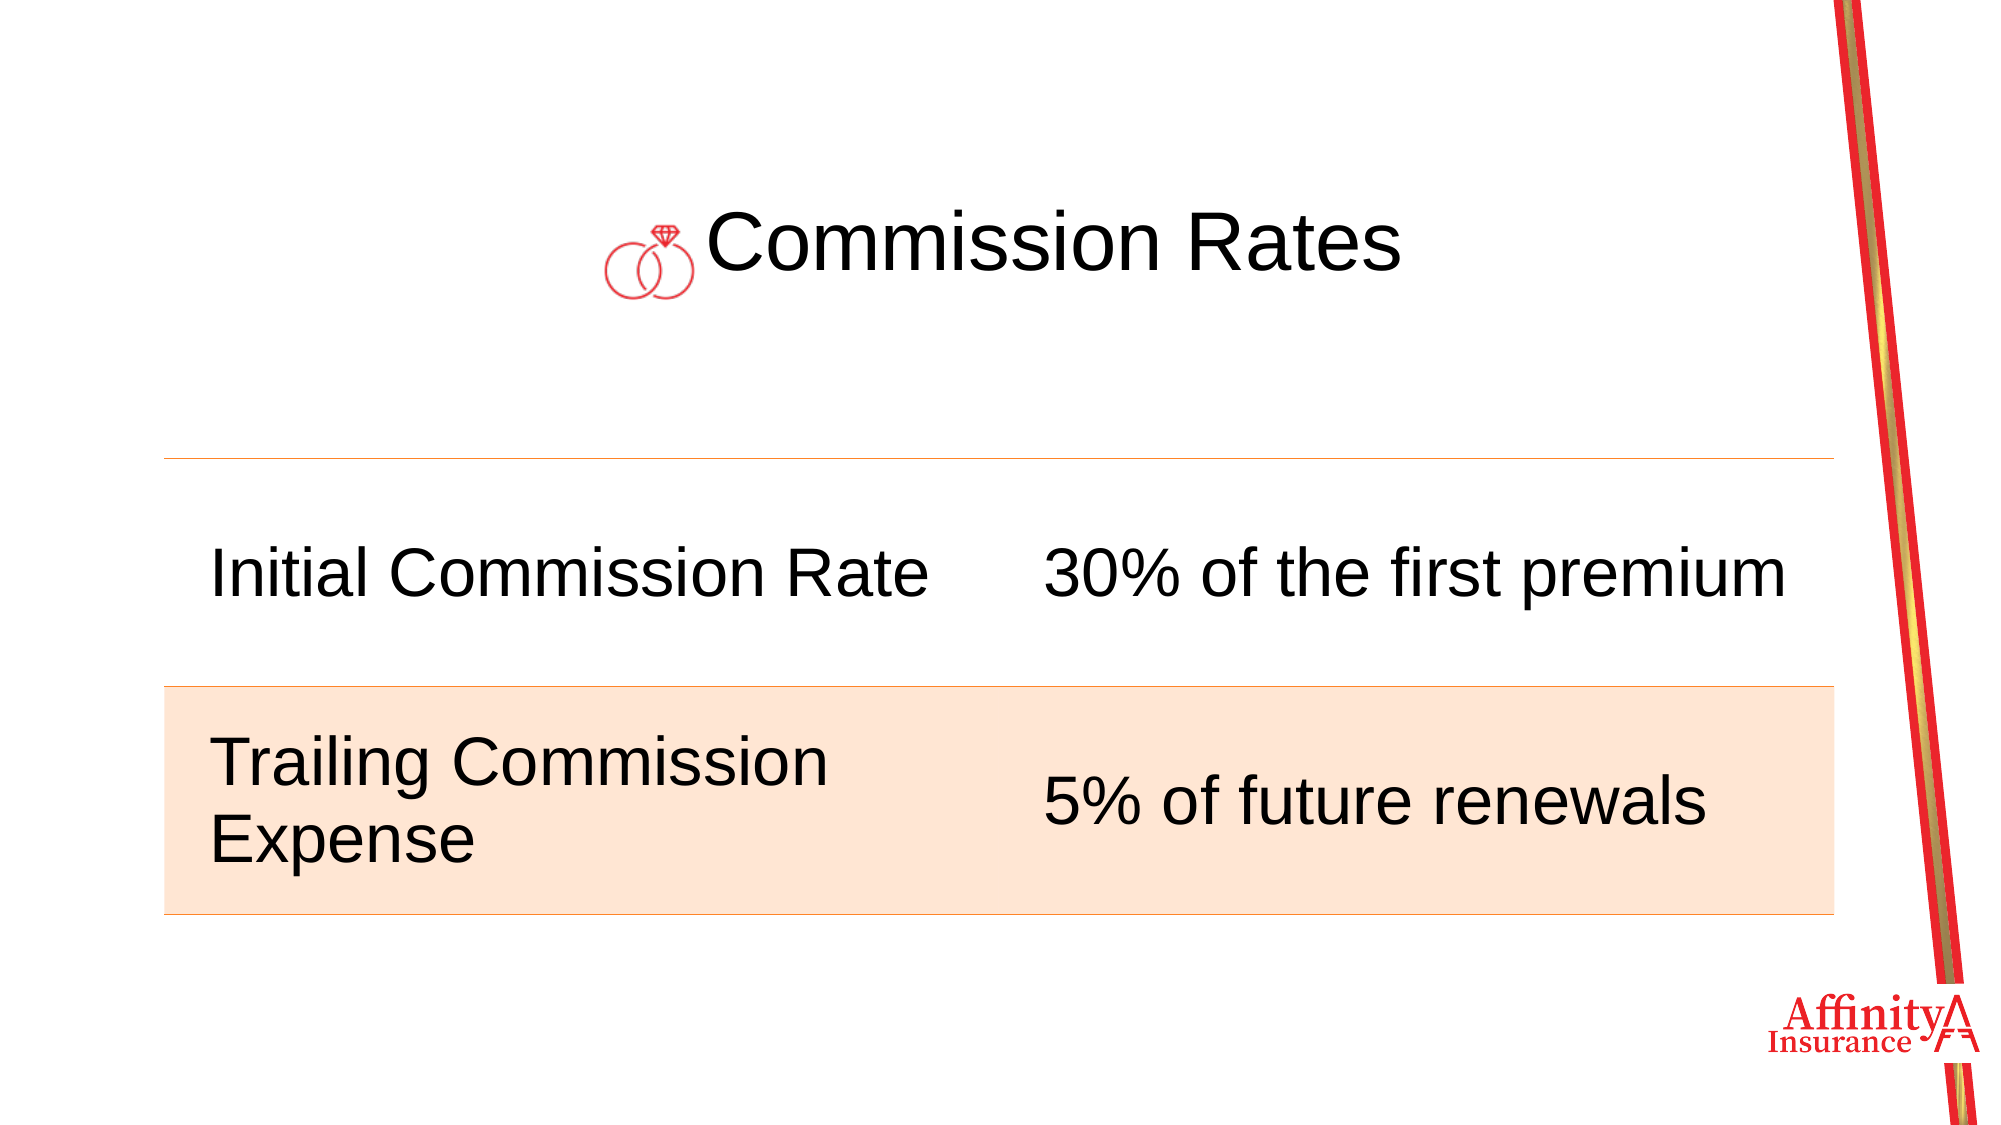

# Commission Rates
| Initial Commission Rate | 30% of the first premium |
| --- | --- |
| Trailing Commission Expense | 5% of future renewals |